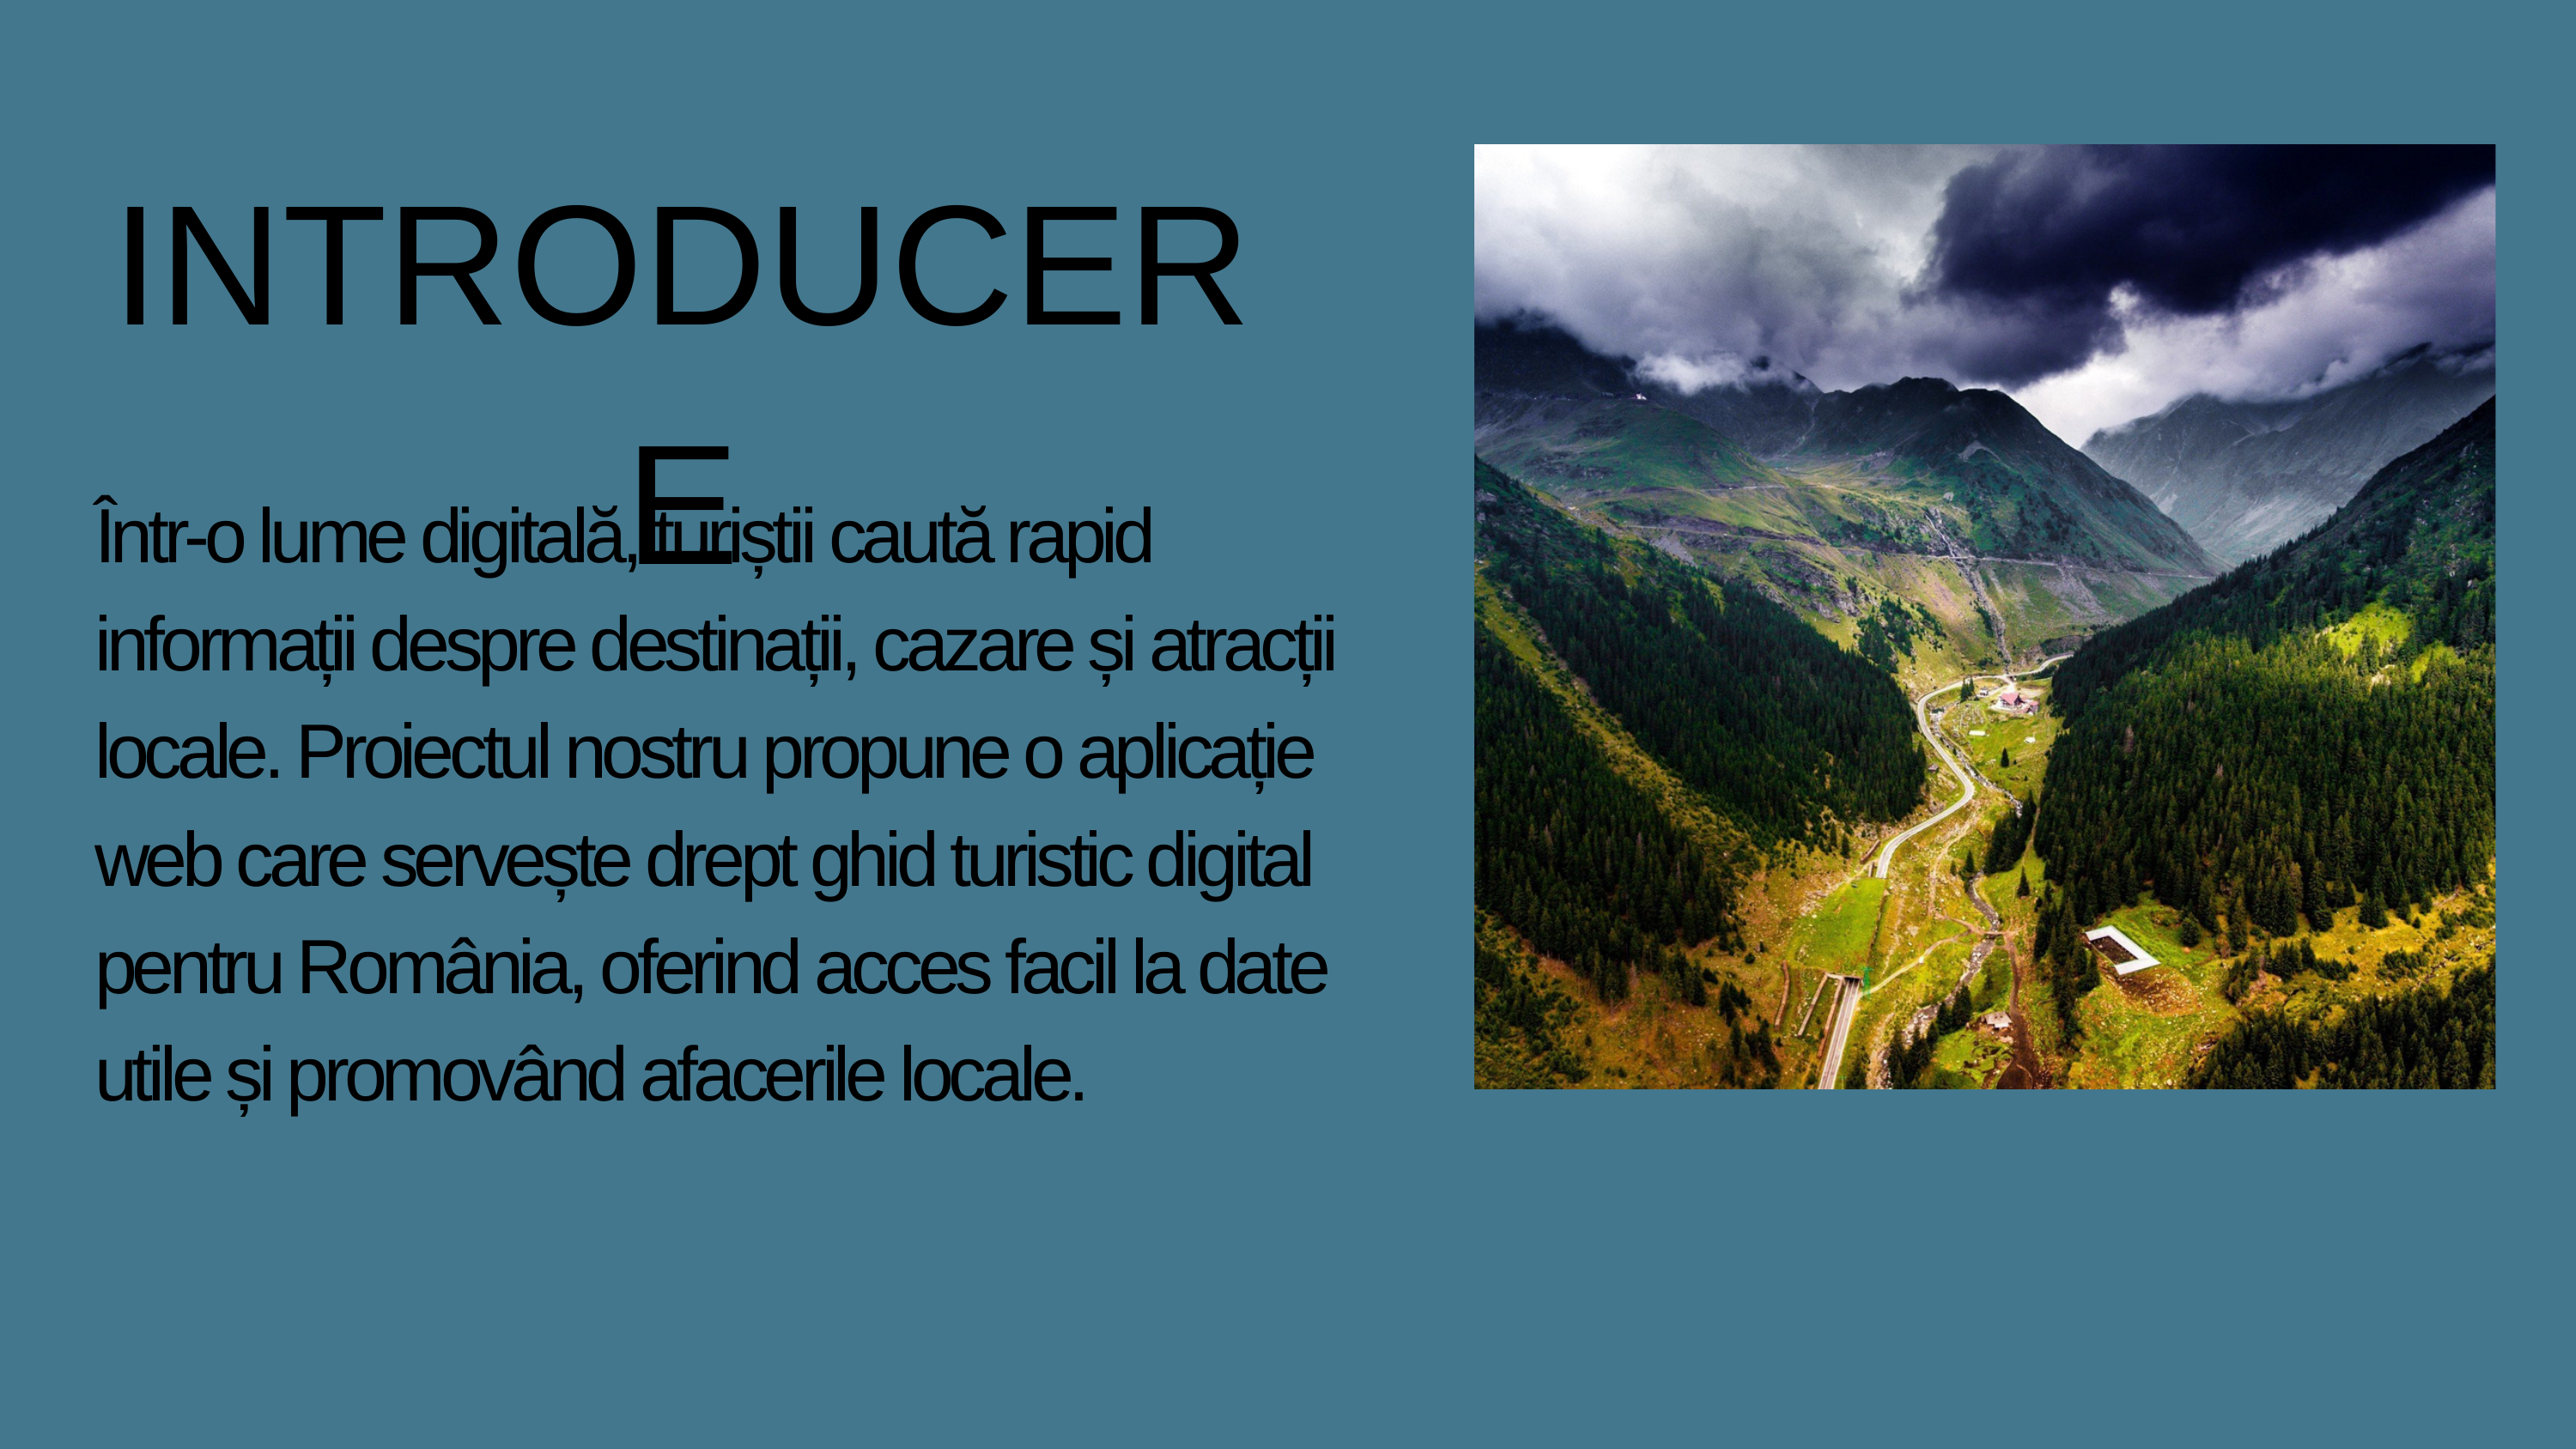

INTRODUCERE

Într-o lume digitală, turiștii caută rapid informații despre destinații, cazare și atracții locale. Proiectul nostru propune o aplicație web care servește drept ghid turistic digital pentru România, oferind acces facil la date utile și promovând afacerile locale.